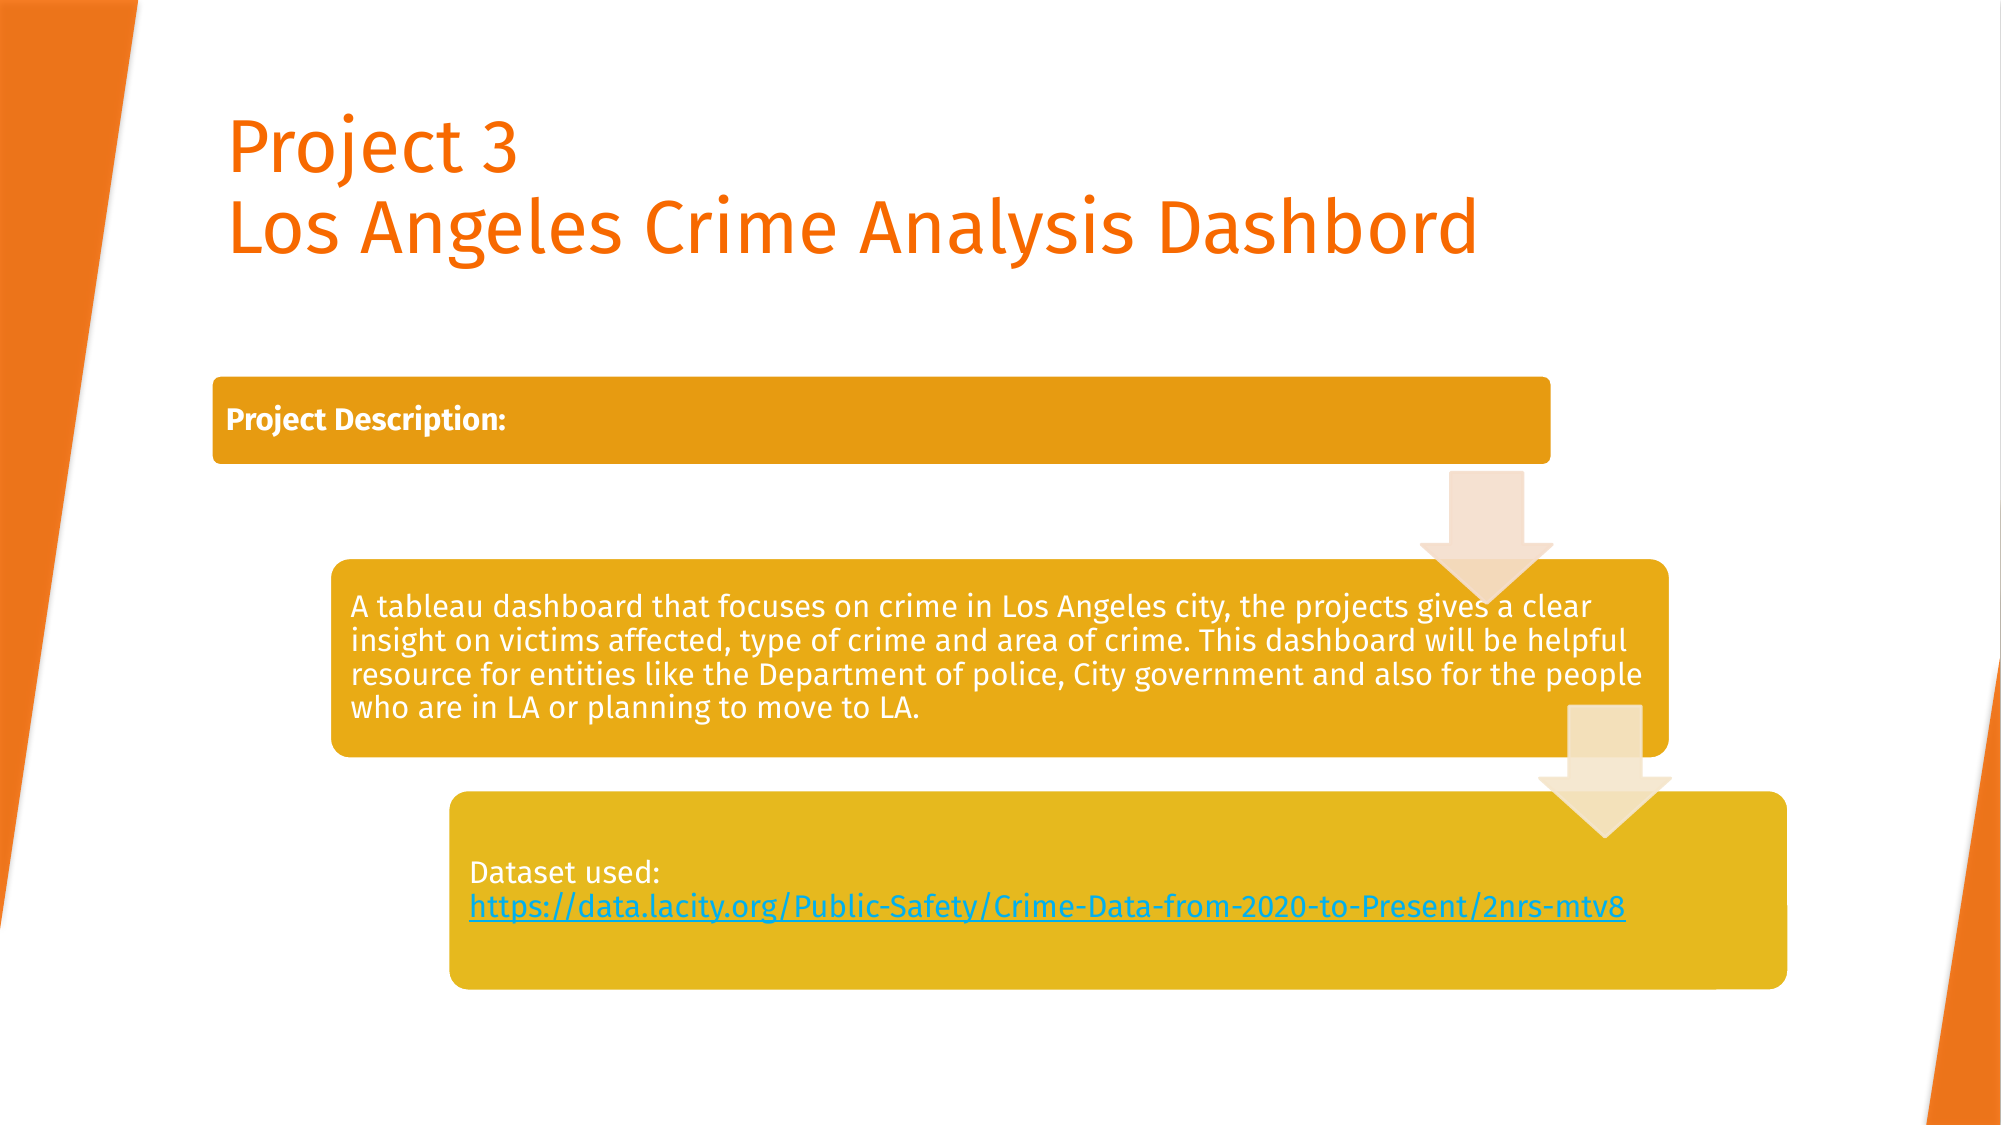

# Project 3 Los Angeles Crime Analysis Dashbord
Project Description:
A tableau dashboard that focuses on crime in Los Angeles city, the projects gives a clear insight on victims affected, type of crime and area of crime. This dashboard will be helpful resource for entities like the Department of police, City government and also for the people who are in LA or planning to move to LA.
Dataset used: https://data.lacity.org/Public-Safety/Crime-Data-from-2020-to-Present/2nrs-mtv8